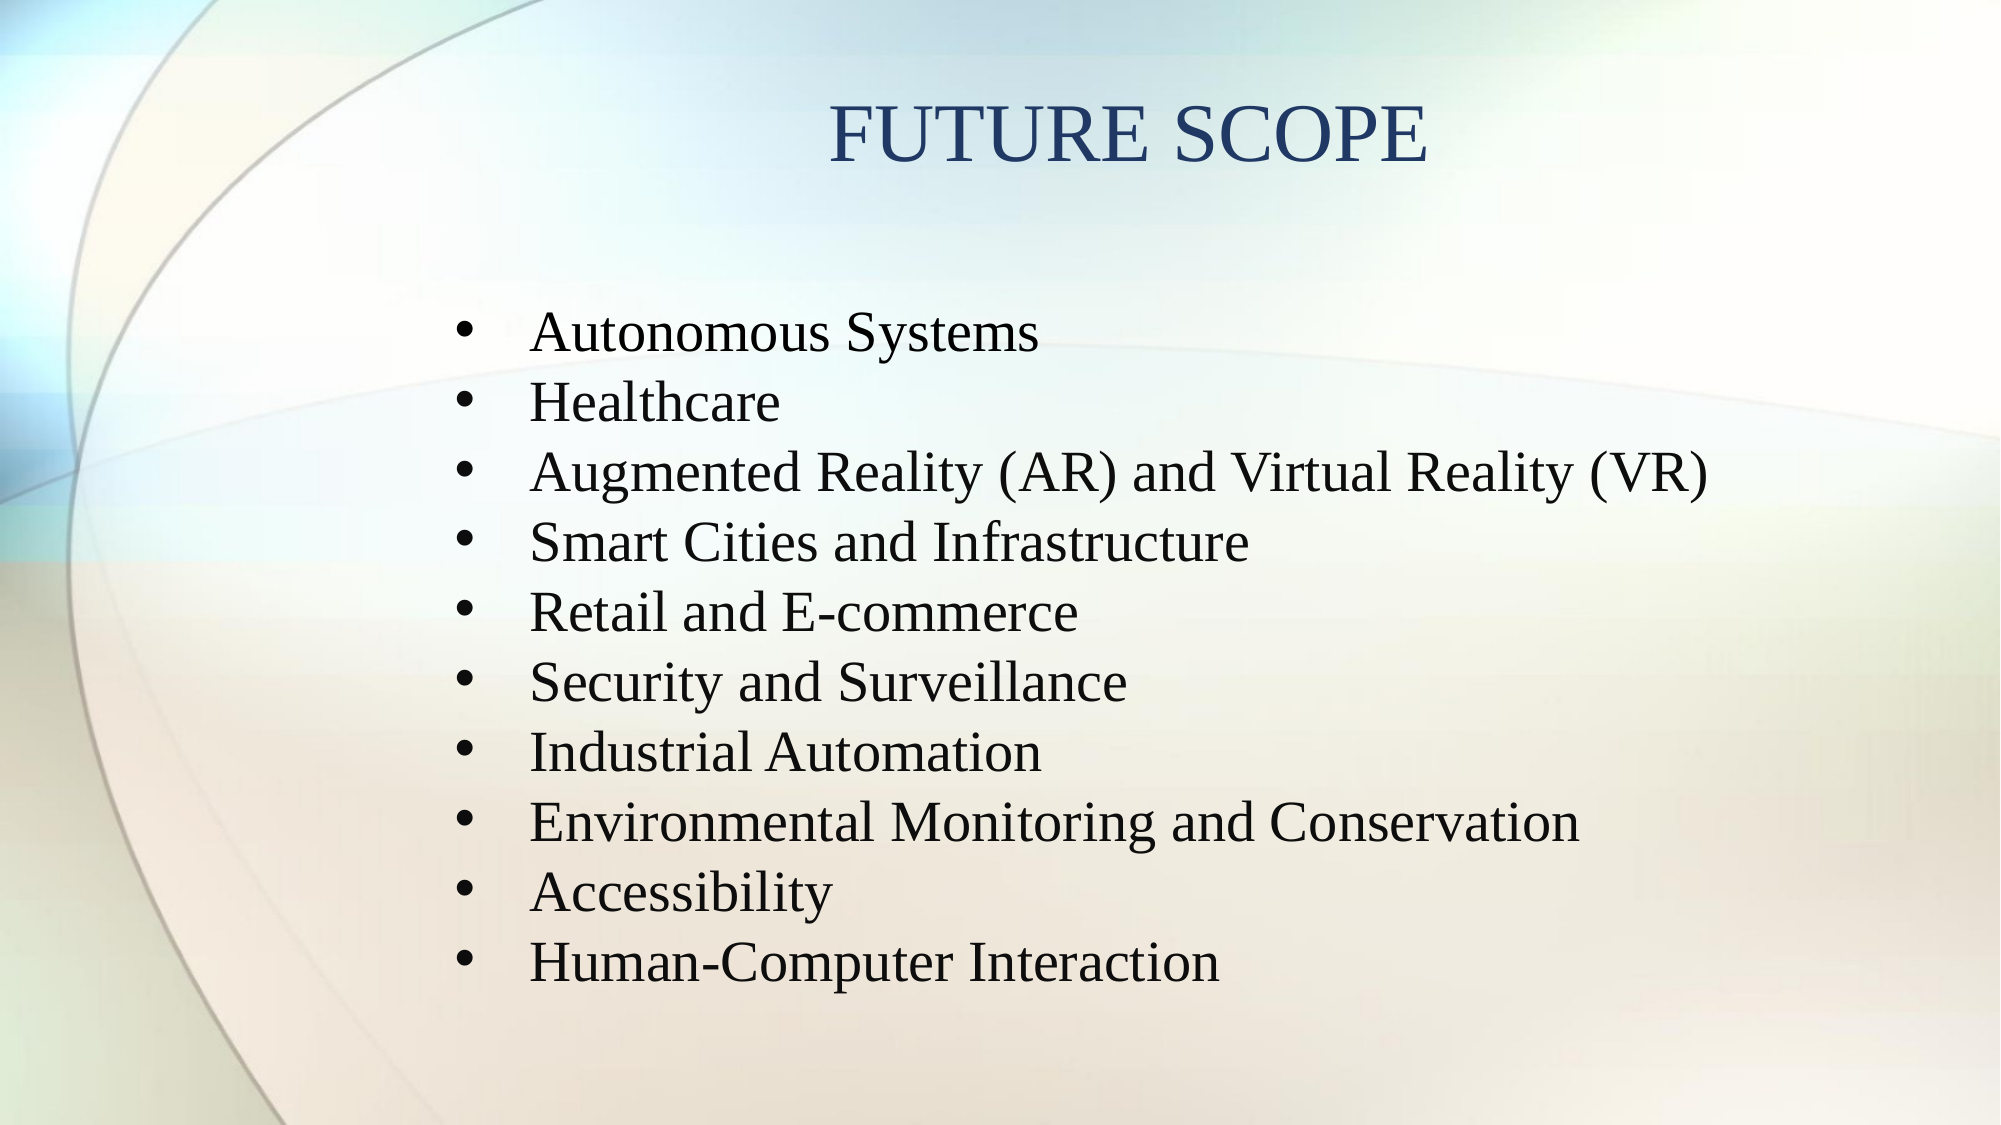

FUTURE SCOPE
Autonomous Systems
Healthcare
Augmented Reality (AR) and Virtual Reality (VR)
Smart Cities and Infrastructure
Retail and E-commerce
Security and Surveillance
Industrial Automation
Environmental Monitoring and Conservation
Accessibility
Human-Computer Interaction